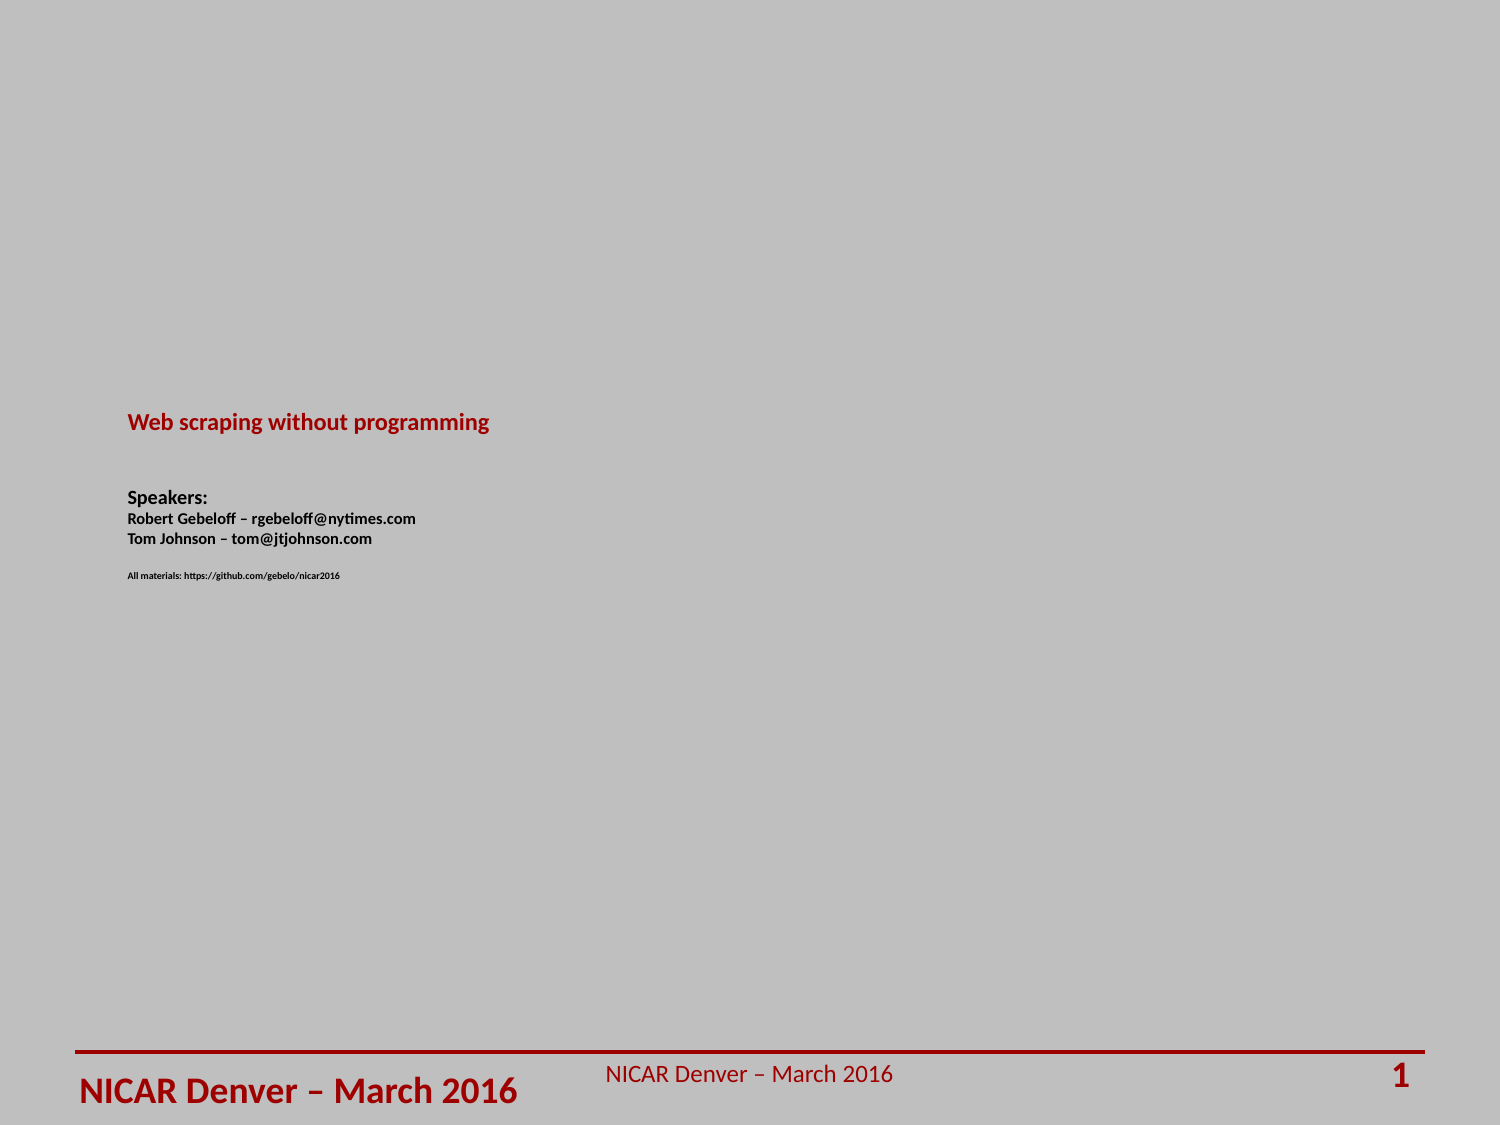

# Web scraping without programming Speakers:  Robert Gebeloff – rgebeloff@nytimes.com Tom Johnson – tom@jtjohnson.com All materials: https://github.com/gebelo/nicar2016
NICAR Denver – March 2016
1
NICAR Denver – March 2016